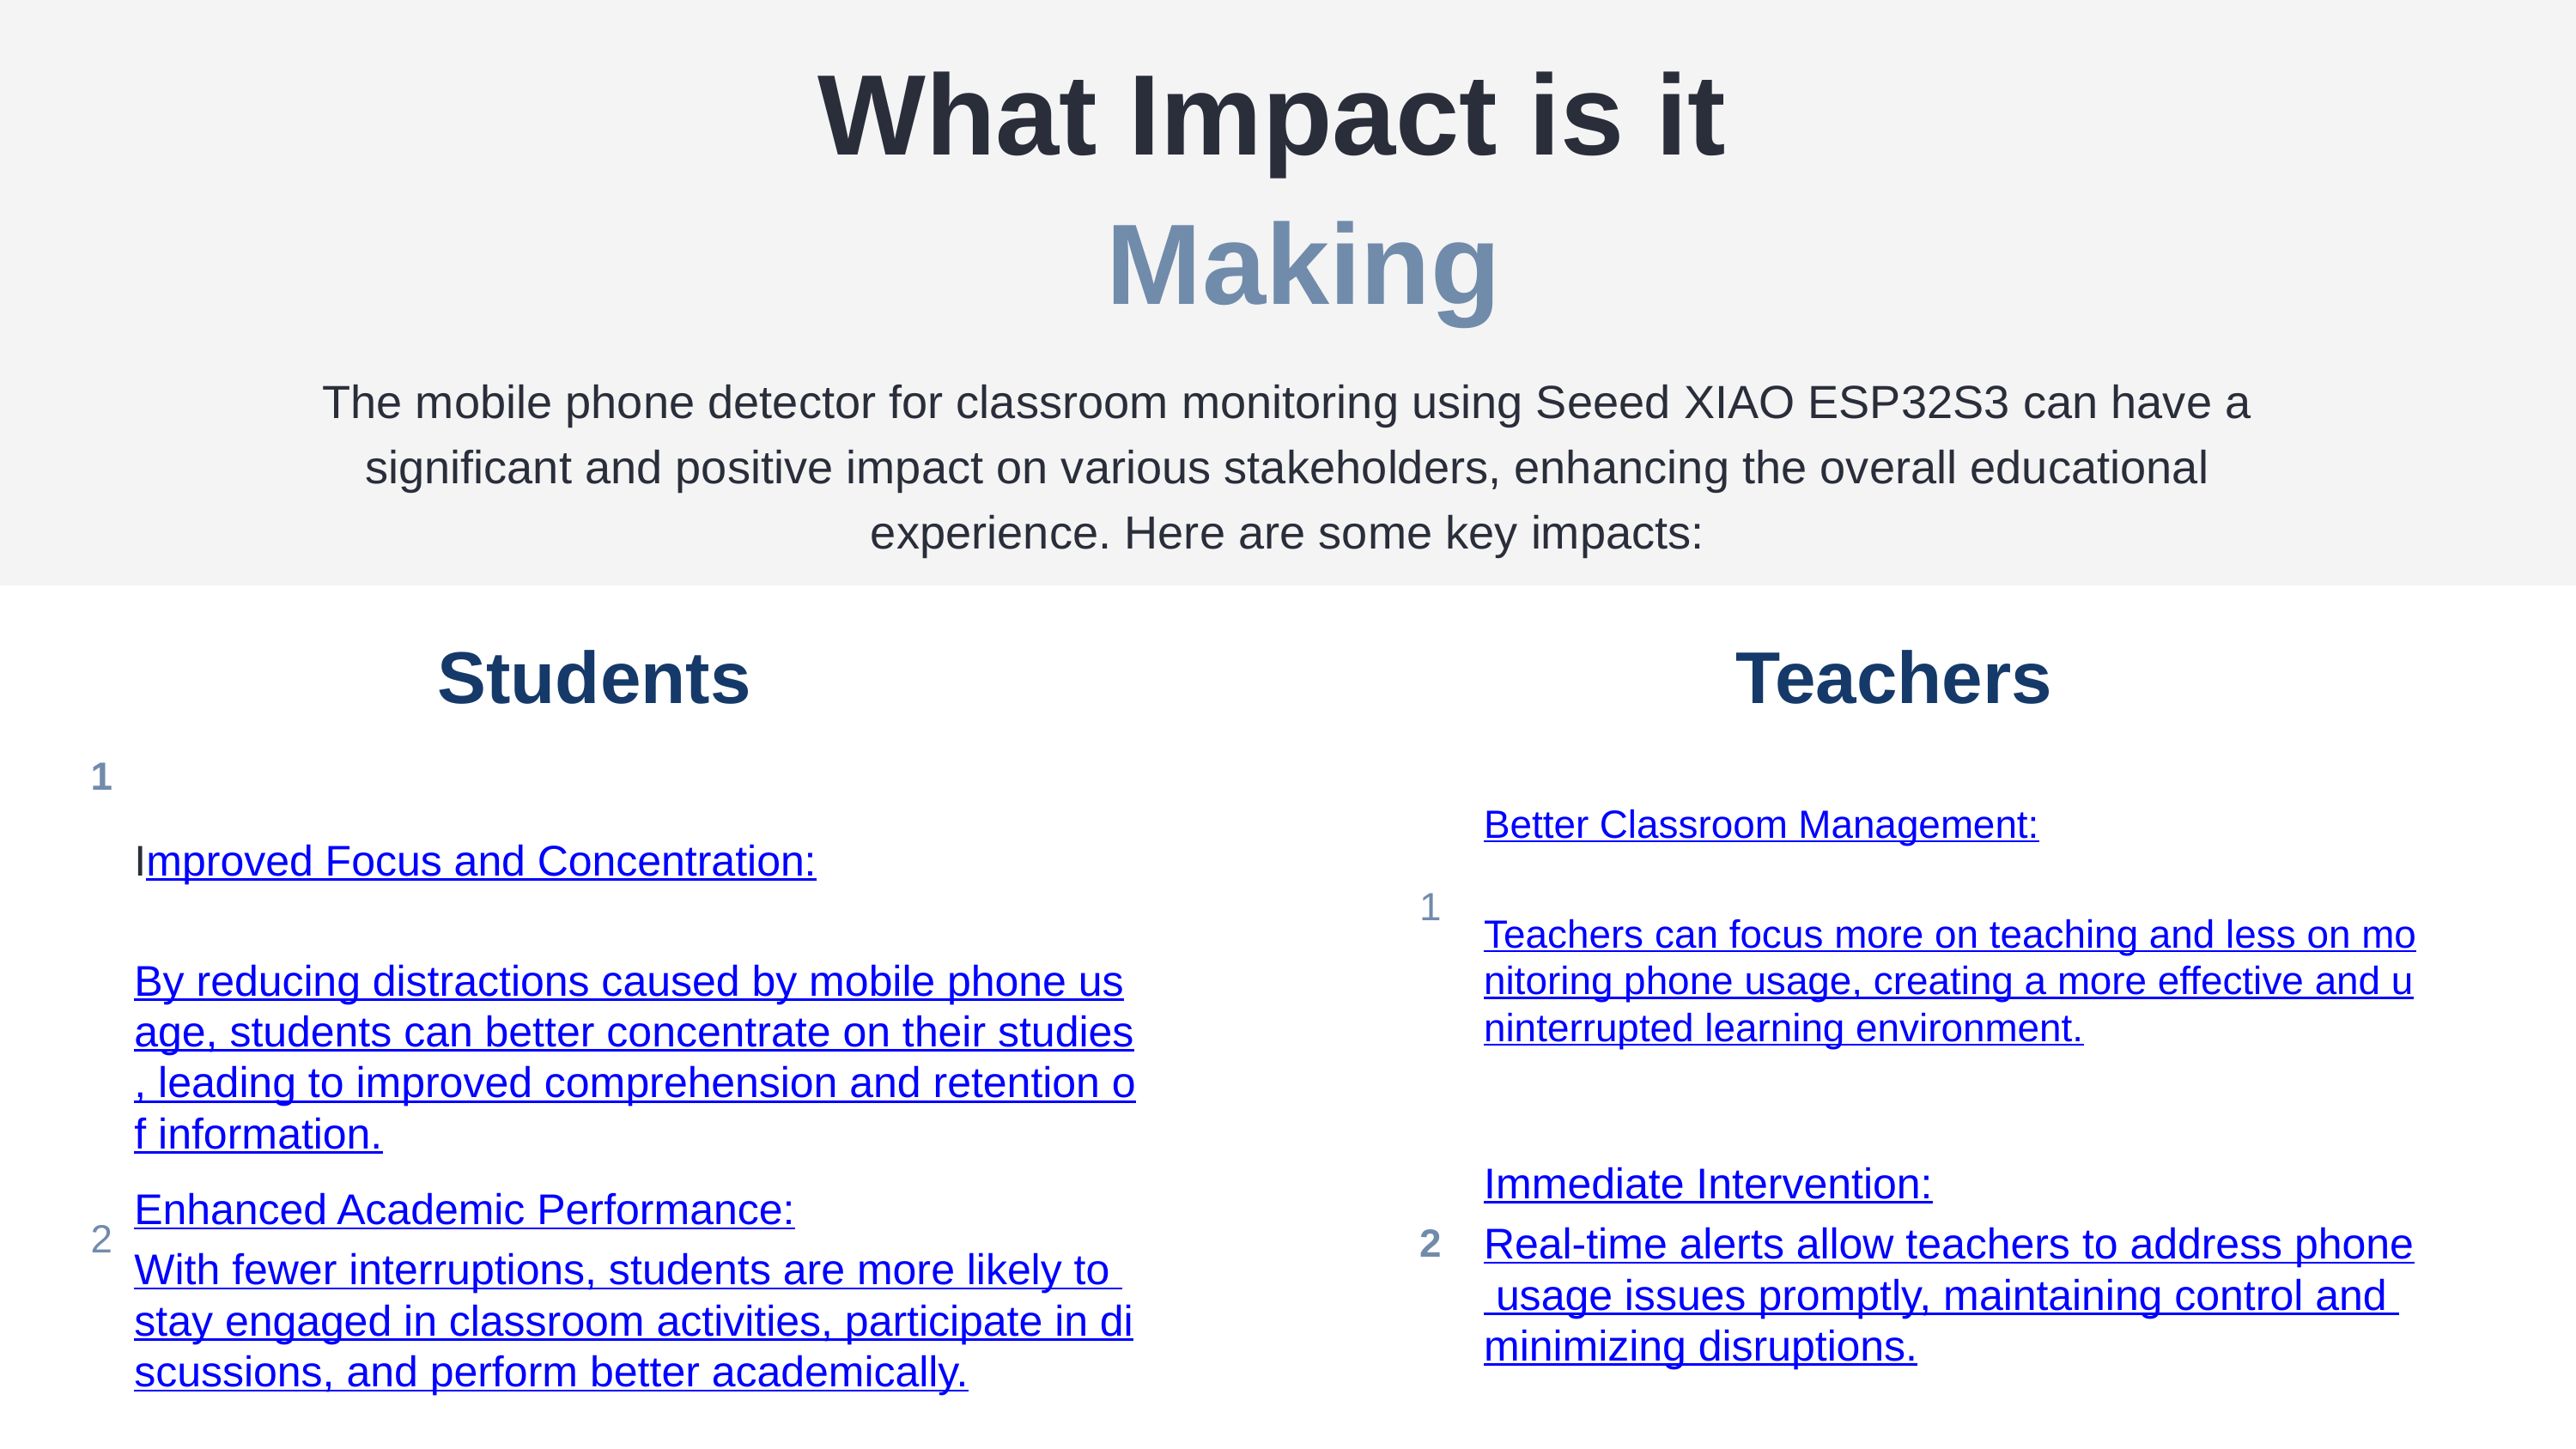

What Impact is it
 Making
The mobile phone detector for classroom monitoring using Seeed XIAO ESP32S3 can have a significant and positive impact on various stakeholders, enhancing the overall educational experience. Here are some key impacts:

|  |  |
| --- | --- |
| 1 |  |
|  |  |
 Students
Teachers
| 1 | Better Classroom Management: Teachers can focus more on teaching and less on monitoring phone usage, creating a more effective and uninterrupted learning environment. |
| --- | --- |
| 2 | Immediate Intervention: Real-time alerts allow teachers to address phone usage issues promptly, maintaining control and minimizing disruptions. |
| 3 |  |
|  | Improved Focus and Concentration: By reducing distractions caused by mobile phone usage, students can better concentrate on their studies, leading to improved comprehension and retention of information. |
| --- | --- |
| 2 | Enhanced Academic Performance: With fewer interruptions, students are more likely to stay engaged in classroom activities, participate in discussions, and perform better academically. |
|  |  |